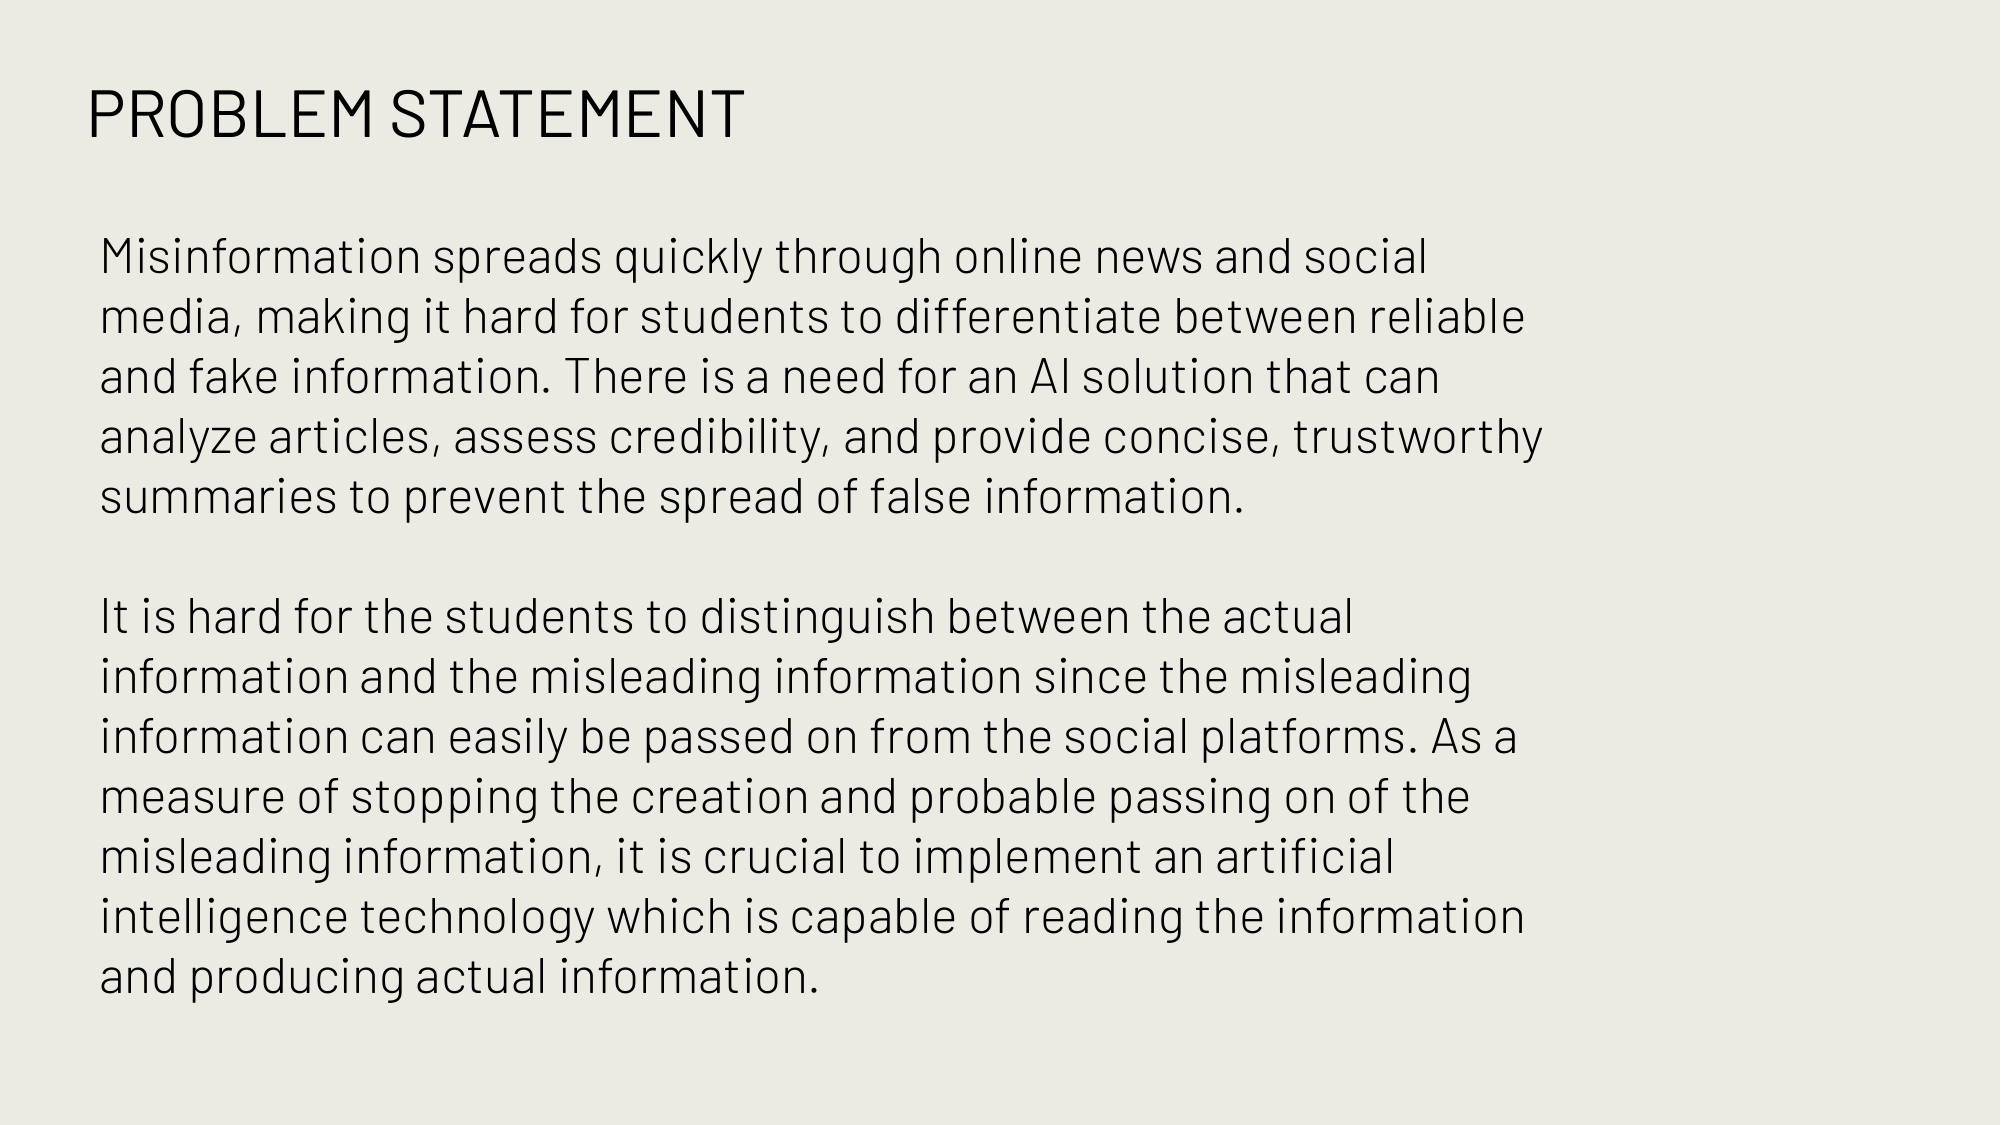

PROBLEM STATEMENT
Misinformation spreads quickly through online news and social media, making it hard for students to differentiate between reliable and fake information. There is a need for an AI solution that can analyze articles, assess credibility, and provide concise, trustworthy summaries to prevent the spread of false information.

It is hard for the students to distinguish between the actual information and the misleading information since the misleading information can easily be passed on from the social platforms. As a measure of stopping the creation and probable passing on of the misleading information, it is crucial to implement an artificial intelligence technology which is capable of reading the information and producing actual information.